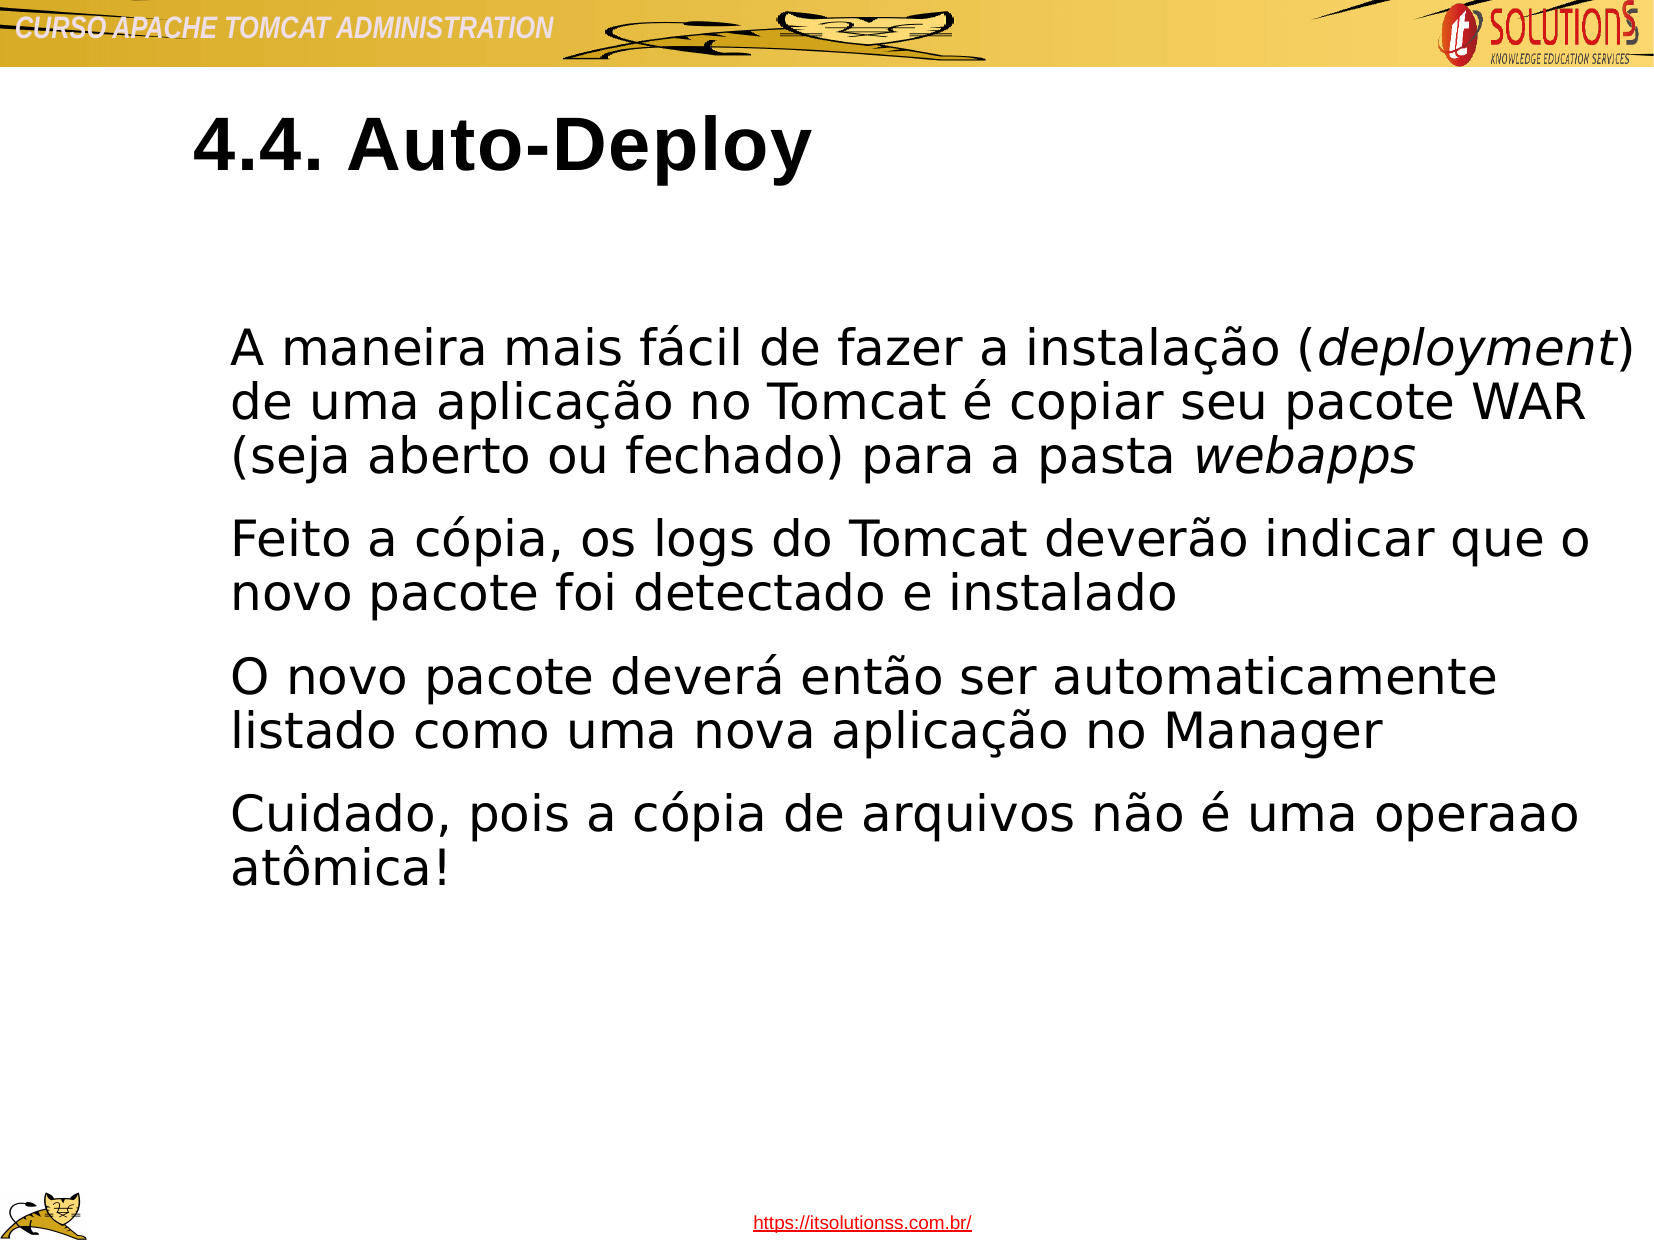

4.4. Auto-Deploy
A maneira mais fácil de fazer a instalação (deployment) de uma aplicação no Tomcat é copiar seu pacote WAR (seja aberto ou fechado) para a pasta webapps
Feito a cópia, os logs do Tomcat deverão indicar que o novo pacote foi detectado e instalado
O novo pacote deverá então ser automaticamente listado como uma nova aplicação no Manager
Cuidado, pois a cópia de arquivos não é uma operaao atômica!